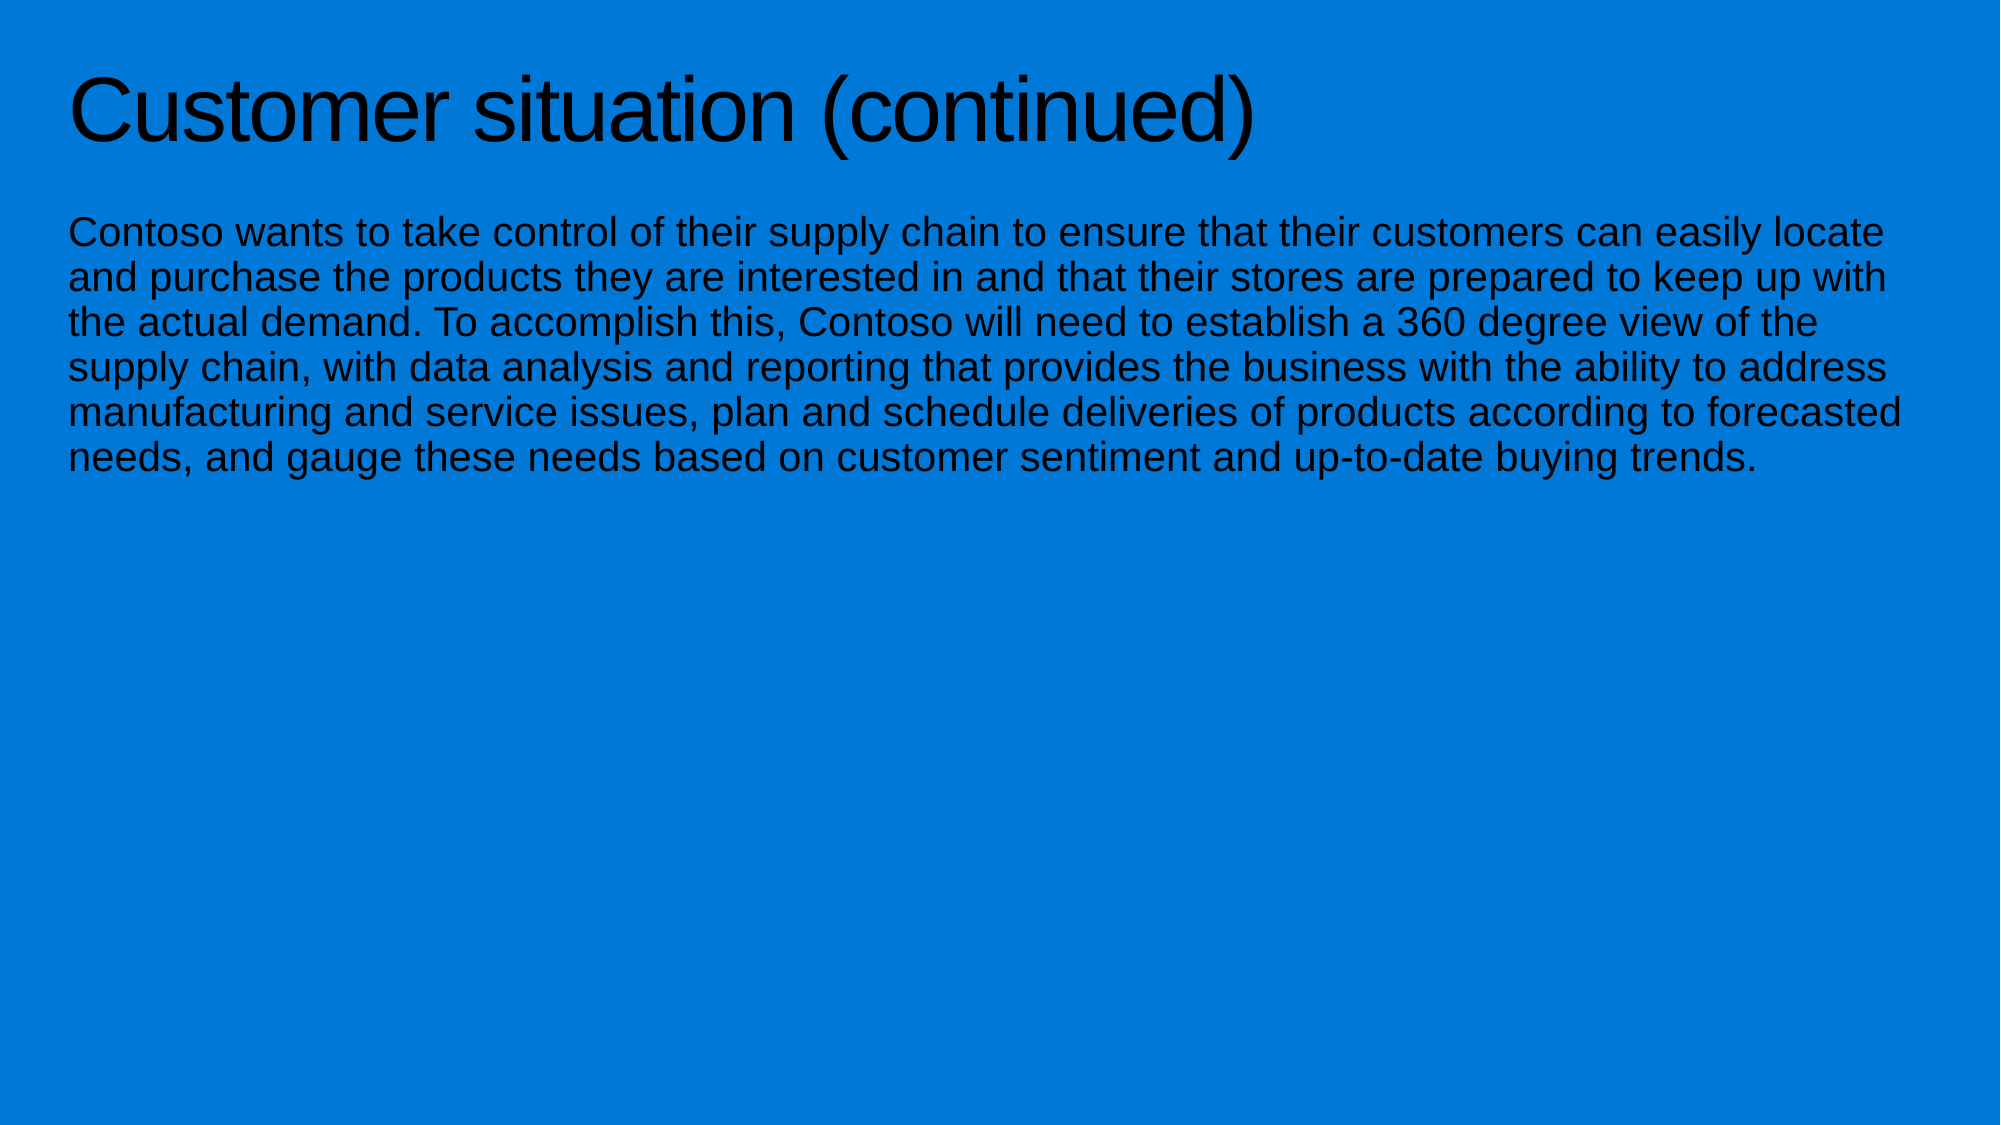

# Customer situation (continued)
Contoso wants to take control of their supply chain to ensure that their customers can easily locate and purchase the products they are interested in and that their stores are prepared to keep up with the actual demand. To accomplish this, Contoso will need to establish a 360 degree view of the supply chain, with data analysis and reporting that provides the business with the ability to address manufacturing and service issues, plan and schedule deliveries of products according to forecasted needs, and gauge these needs based on customer sentiment and up-to-date buying trends.